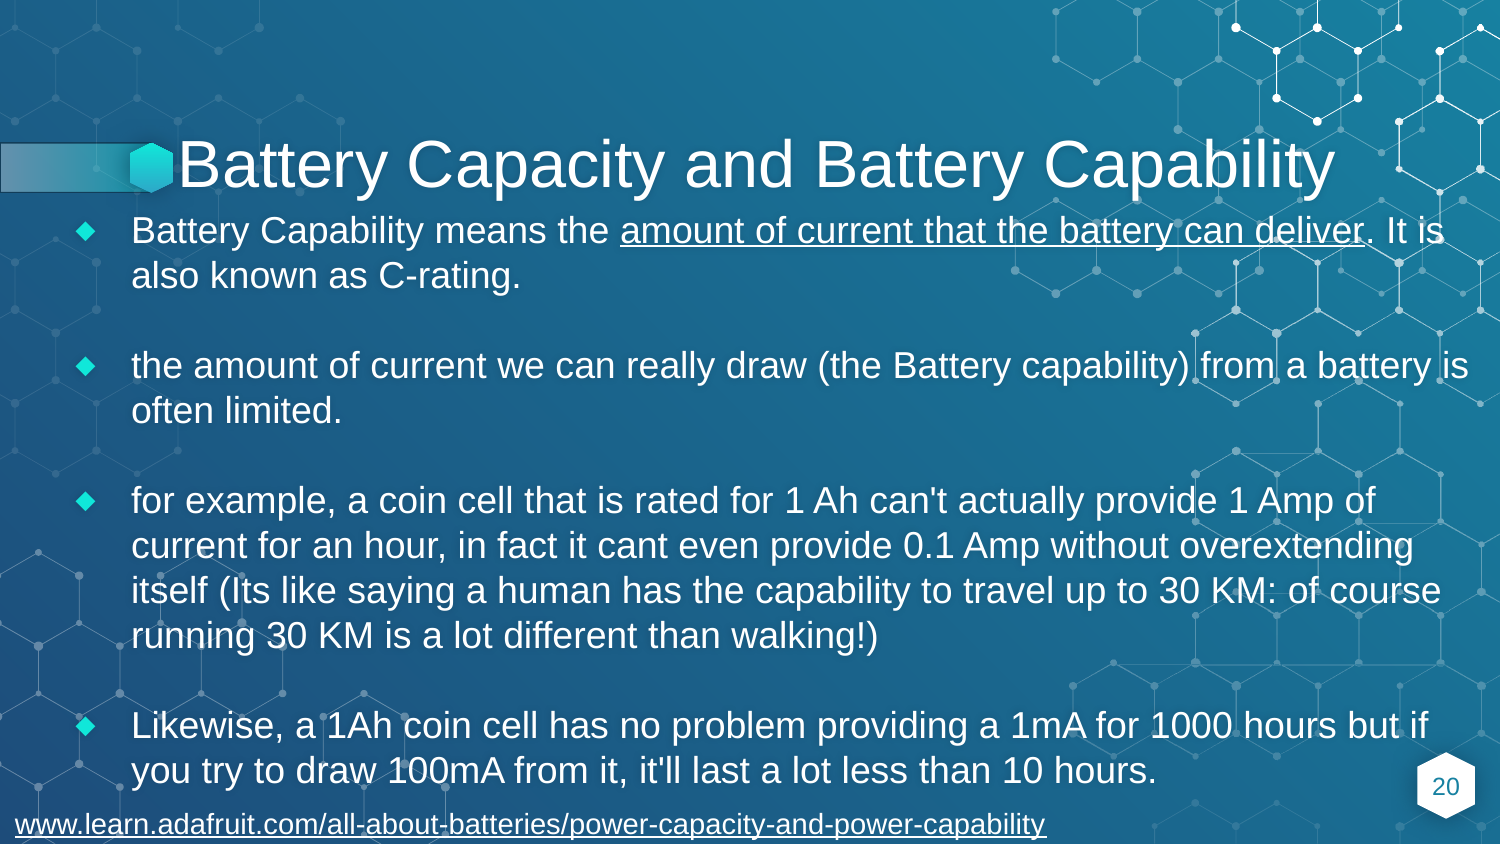

# Battery Capacity and Battery Capability
Battery Capability means the amount of current that the battery can deliver. It is also known as C-rating.

the amount of current we can really draw (the Battery capability) from a battery is often limited.

for example, a coin cell that is rated for 1 Ah can't actually provide 1 Amp of current for an hour, in fact it cant even provide 0.1 Amp without overextending itself (Its like saying a human has the capability to travel up to 30 KM: of course running 30 KM is a lot different than walking!)

Likewise, a 1Ah coin cell has no problem providing a 1mA for 1000 hours but if you try to draw 100mA from it, it'll last a lot less than 10 hours.
20
www.learn.adafruit.com/all-about-batteries/power-capacity-and-power-capability